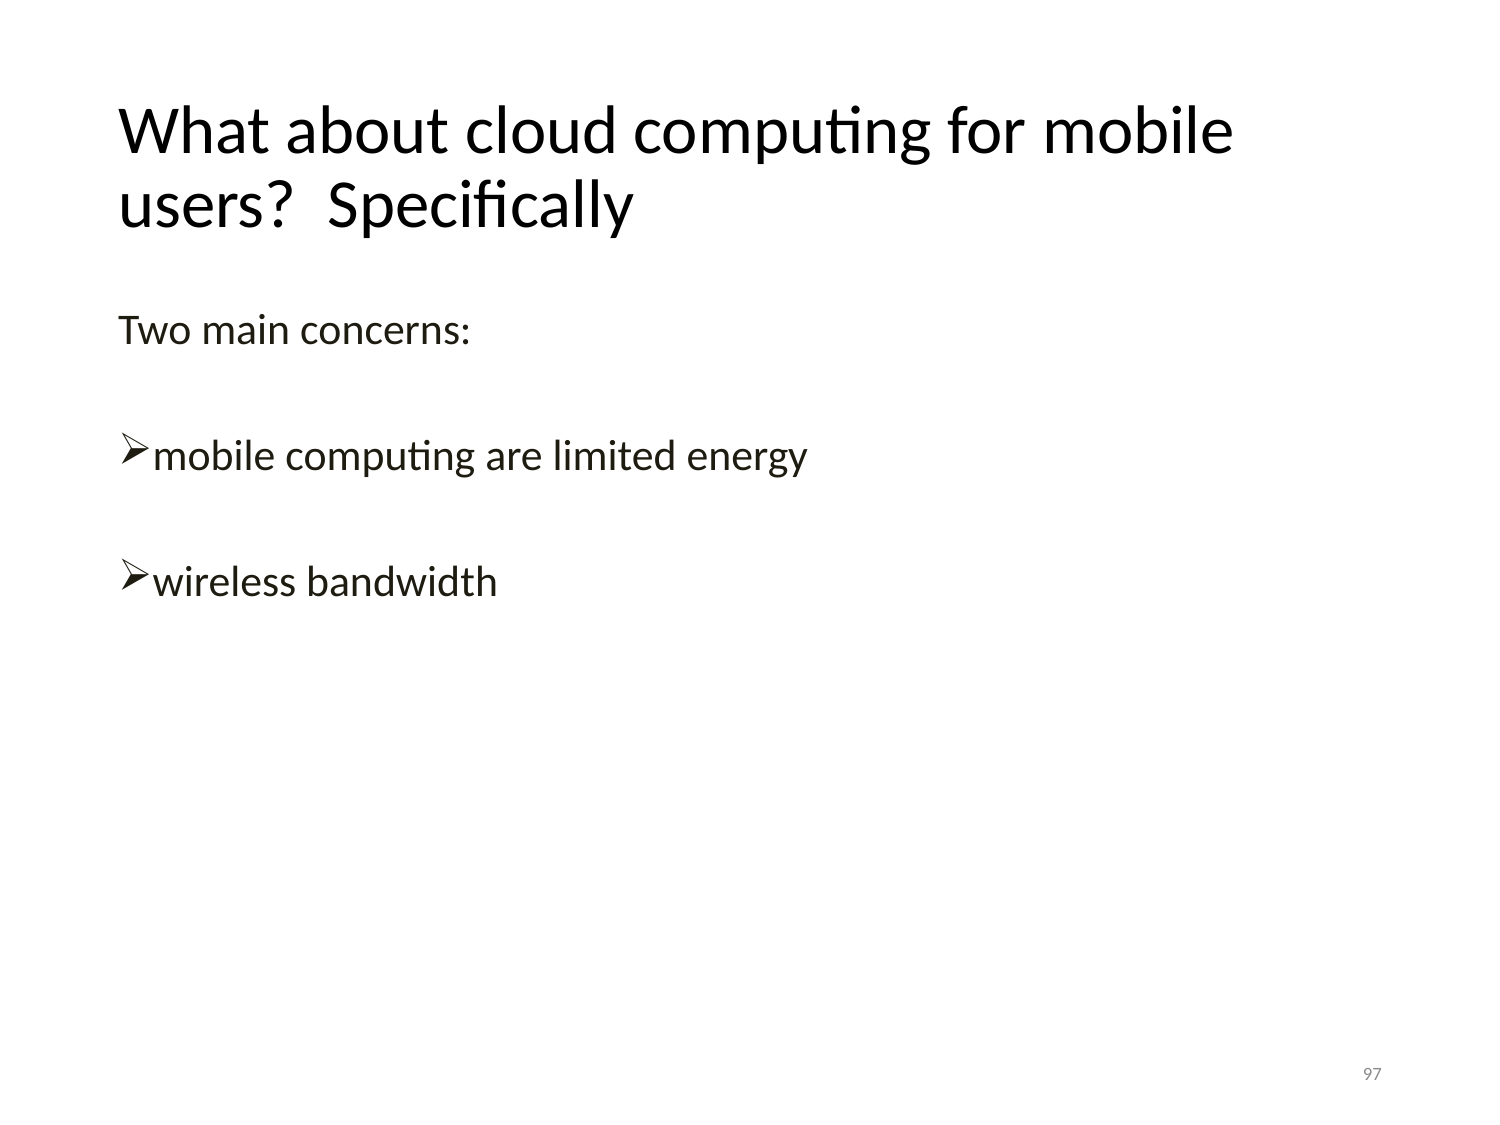

# What about cloud computing for mobile users?  Specifically
Two main concerns:

mobile computing are limited energy

wireless bandwidth
97